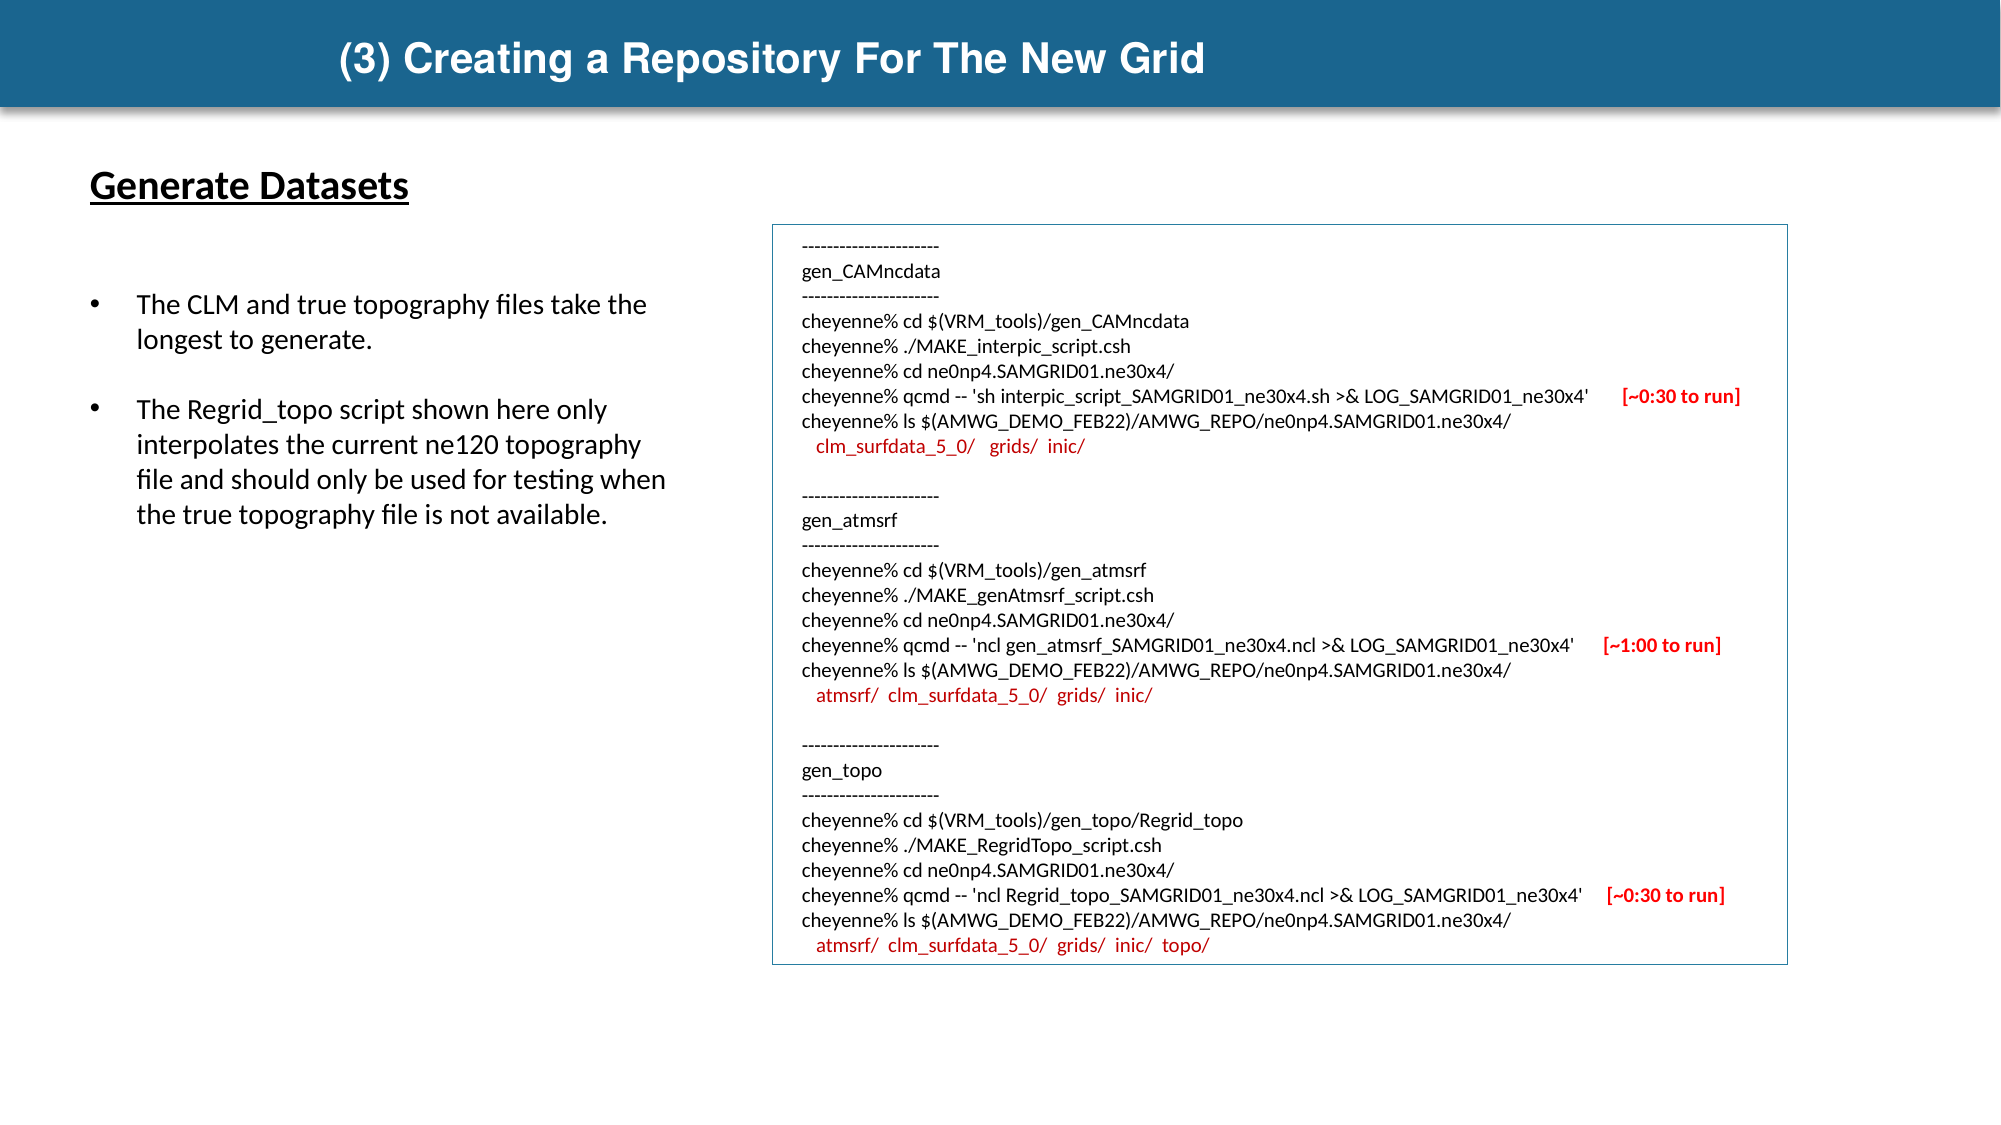

# (3) Creating a Repository For The New Grid
Generate Datasets
   ----------------------
   gen_CAMncdata
   ----------------------
   cheyenne% cd $(VRM_tools)/gen_CAMncdata
   cheyenne% ./MAKE_interpic_script.csh
   cheyenne% cd ne0np4.SAMGRID01.ne30x4/
   cheyenne% qcmd -- 'sh interpic_script_SAMGRID01_ne30x4.sh >& LOG_SAMGRID01_ne30x4'       [~0:30 to run]
   cheyenne% ls $(AMWG_DEMO_FEB22)/AMWG_REPO/ne0np4.SAMGRID01.ne30x4/
      clm_surfdata_5_0/   grids/  inic/
   ----------------------
   gen_atmsrf
   ----------------------
   cheyenne% cd $(VRM_tools)/gen_atmsrf
   cheyenne% ./MAKE_genAtmsrf_script.csh
   cheyenne% cd ne0np4.SAMGRID01.ne30x4/
   cheyenne% qcmd -- 'ncl gen_atmsrf_SAMGRID01_ne30x4.ncl >& LOG_SAMGRID01_ne30x4'      [~1:00 to run]
   cheyenne% ls $(AMWG_DEMO_FEB22)/AMWG_REPO/ne0np4.SAMGRID01.ne30x4/
      atmsrf/  clm_surfdata_5_0/  grids/  inic/

   ----------------------
   gen_topo
   ----------------------
   cheyenne% cd $(VRM_tools)/gen_topo/Regrid_topo
   cheyenne% ./MAKE_RegridTopo_script.csh
   cheyenne% cd ne0np4.SAMGRID01.ne30x4/
   cheyenne% qcmd -- 'ncl Regrid_topo_SAMGRID01_ne30x4.ncl >& LOG_SAMGRID01_ne30x4'     [~0:30 to run]
   cheyenne% ls $(AMWG_DEMO_FEB22)/AMWG_REPO/ne0np4.SAMGRID01.ne30x4/
      atmsrf/  clm_surfdata_5_0/  grids/  inic/  topo/
The CLM and true topography files take the longest to generate.

The Regrid_topo script shown here only interpolates the current ne120 topography file and should only be used for testing when the true topography file is not available.